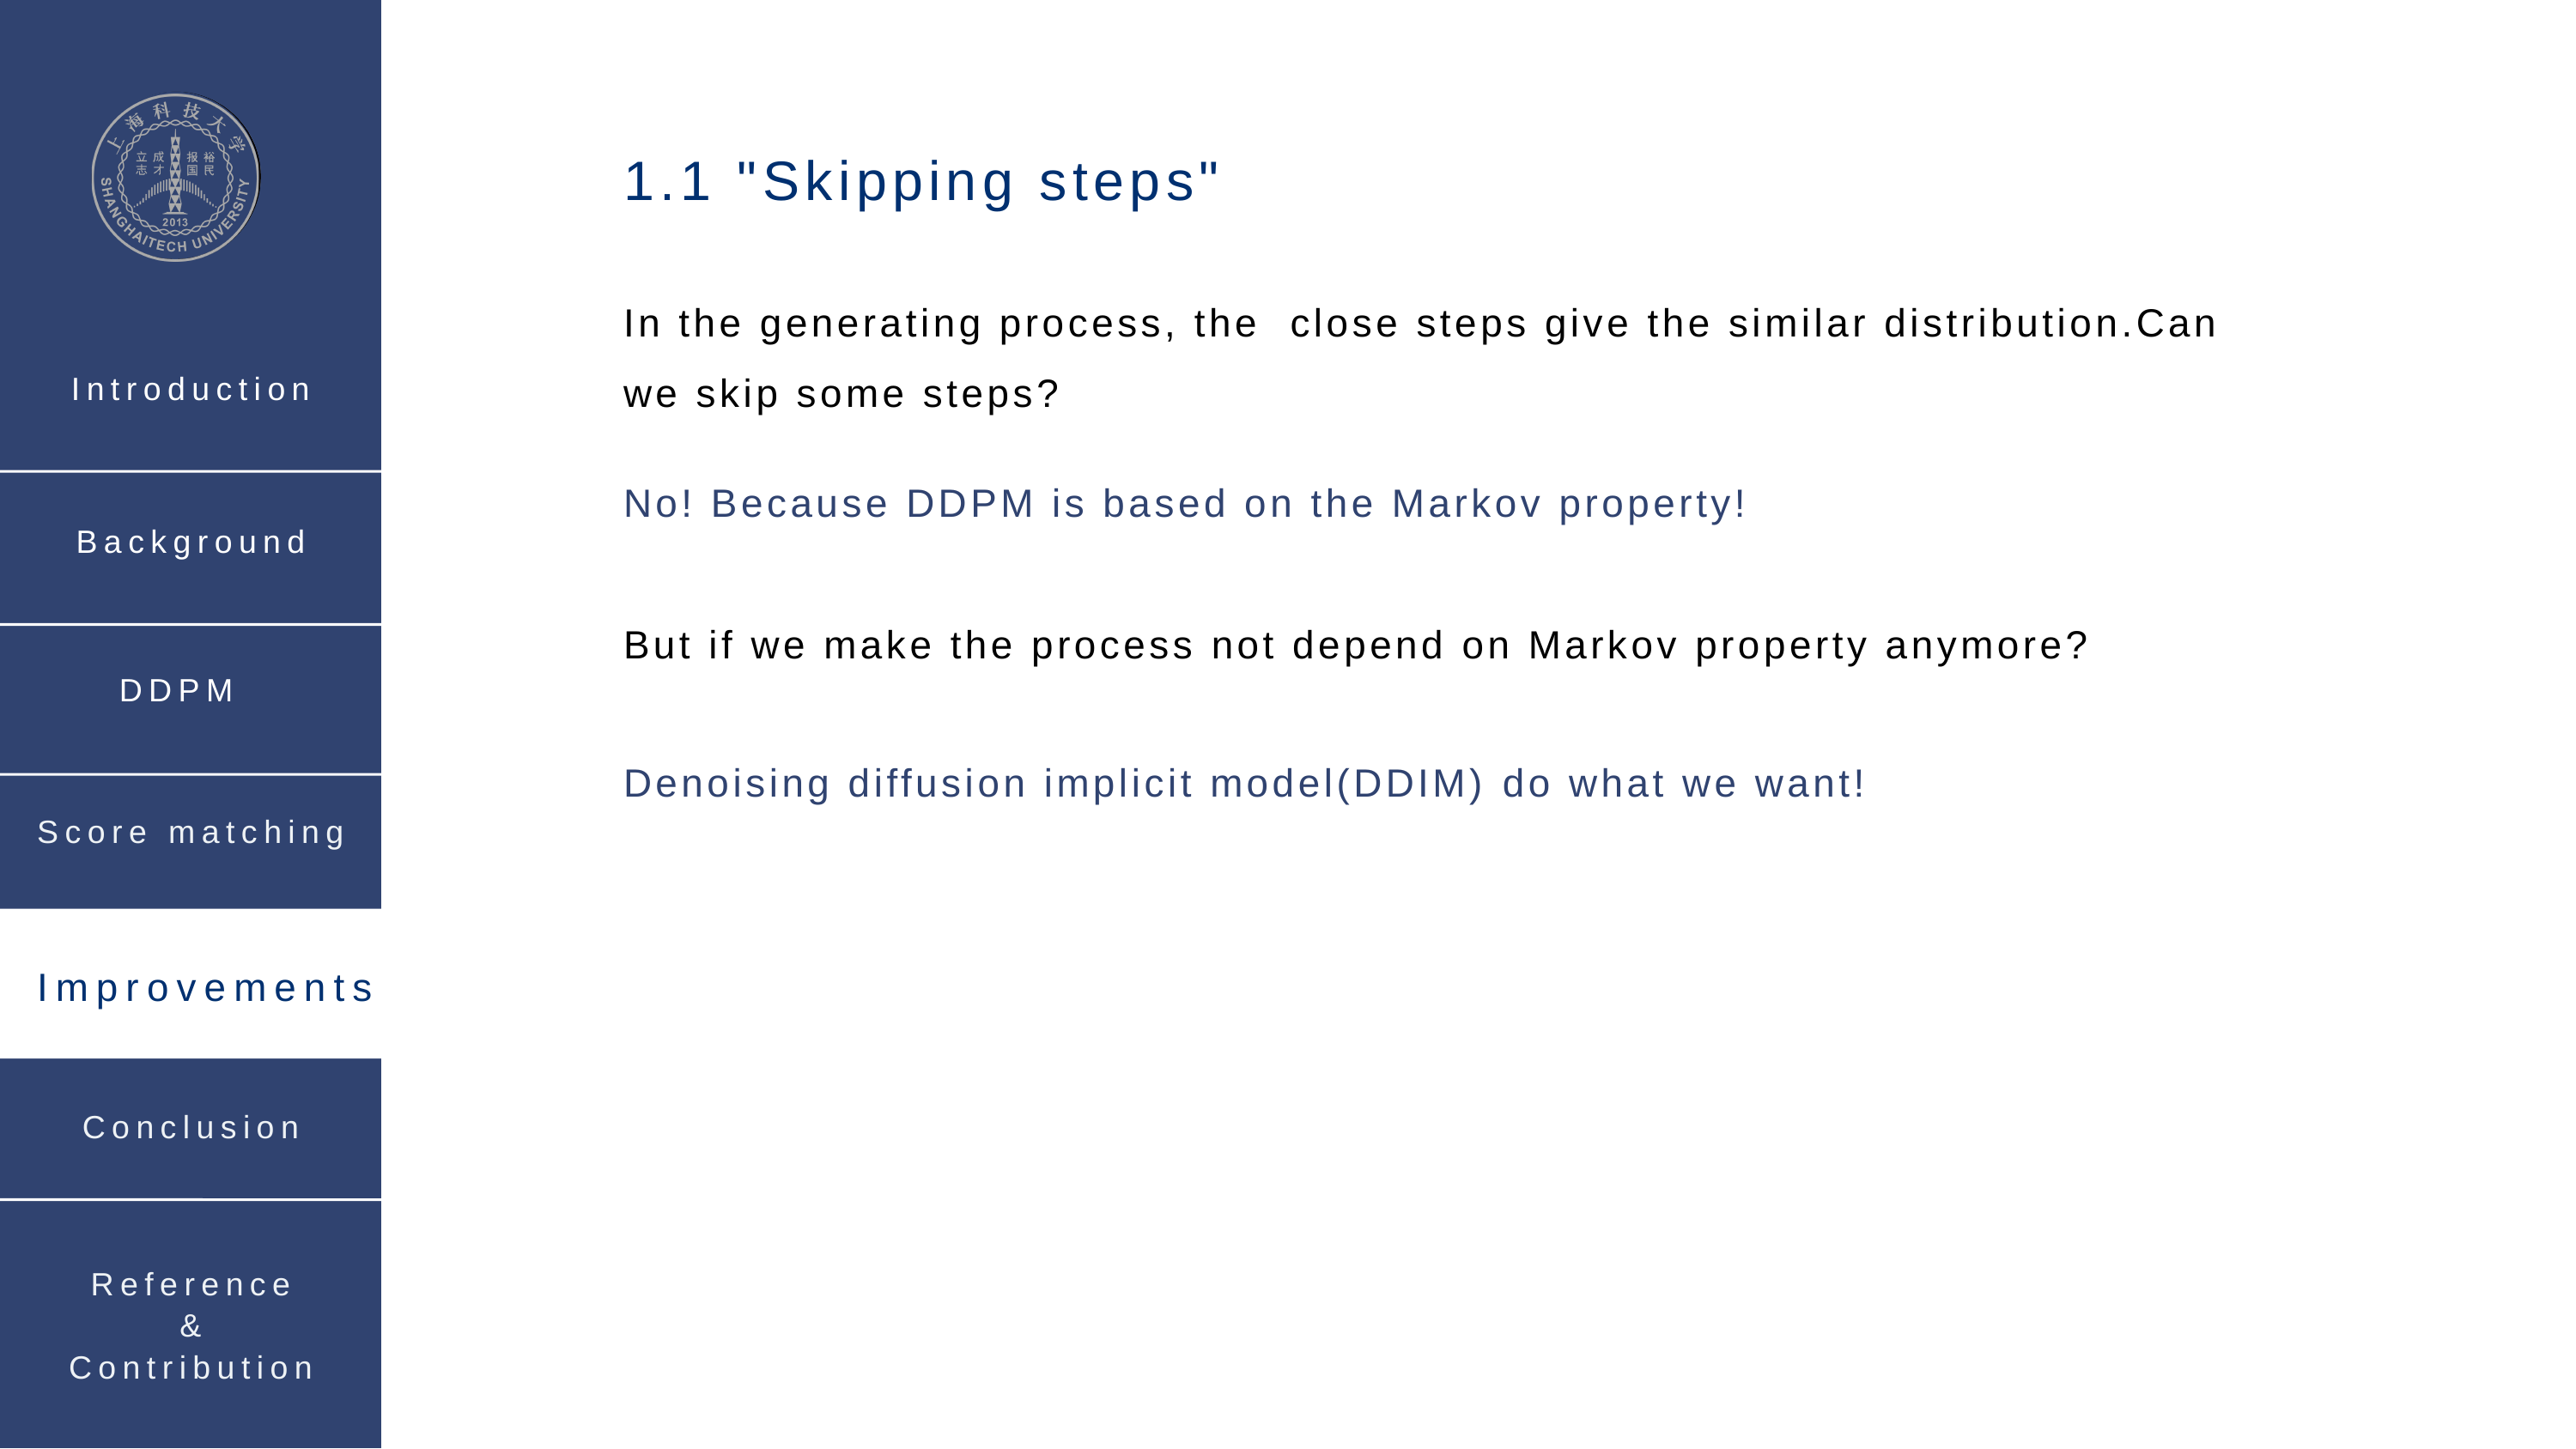

1.1 "Skipping steps"
In the generating process, the  close steps give the similar distribution.Can we skip some steps?
Introduction
No! Because DDPM is based on the Markov property!

Background
But if we make the process not depend on Markov property anymore?

DDPM
Denoising diffusion implicit model(DDIM) do what we want!

Score matching

Improvements
Conclusion

Reference
&
Contribution